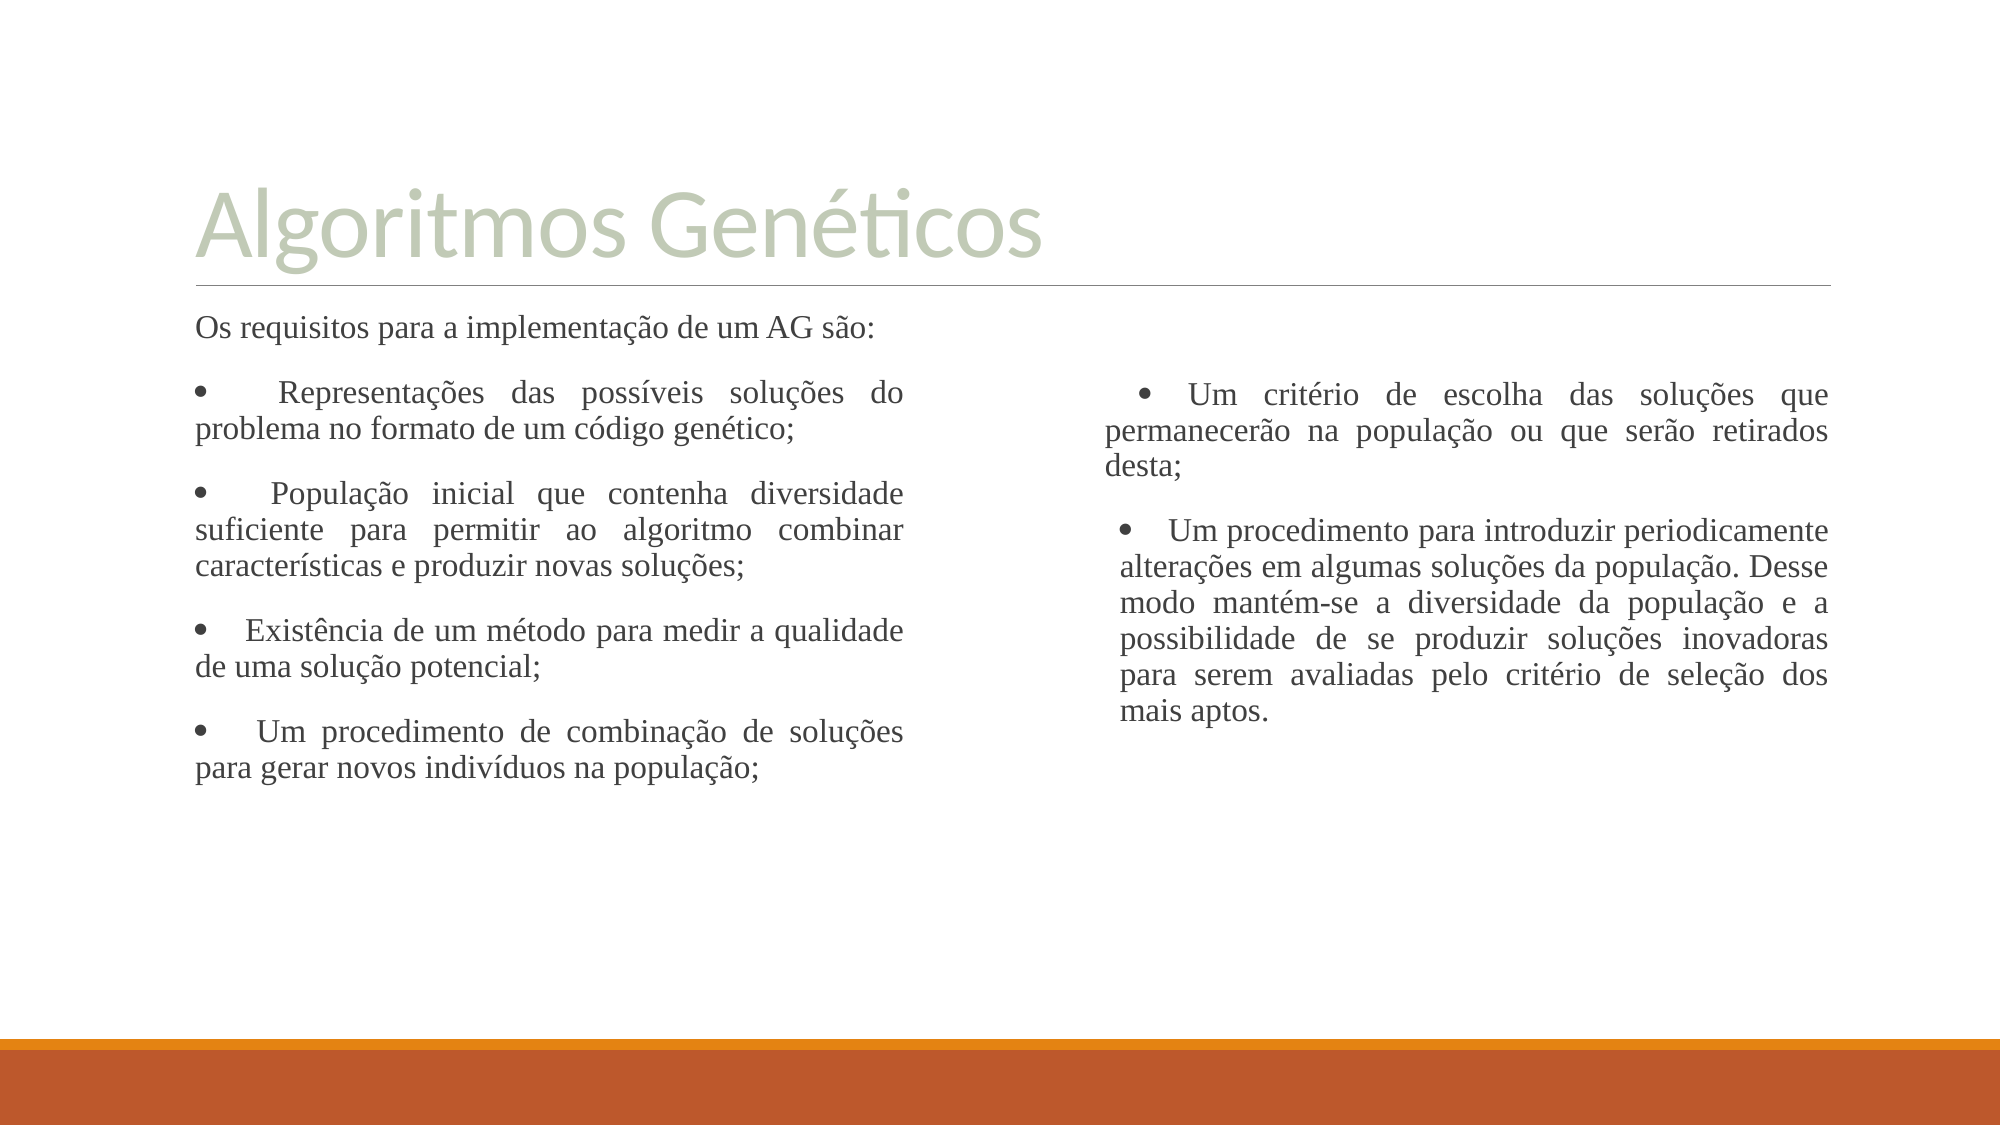

# Algoritmos Genéticos
Os requisitos para a implementação de um AG são:
•  Representações das possíveis soluções do problema no formato de um código genético;
•  População inicial que contenha diversidade suficiente para permitir ao algoritmo combinar características e produzir novas soluções;
•  Existência de um método para medir a qualidade de uma solução potencial;
•  Um procedimento de combinação de soluções para gerar novos indivíduos na população;
 • Um critério de escolha das soluções que permanecerão na população ou que serão retirados desta;
•  Um procedimento para introduzir periodicamente alterações em algumas soluções da população. Desse modo mantém-se a diversidade da população e a possibilidade de se produzir soluções inovadoras para serem avaliadas pelo critério de seleção dos mais aptos.